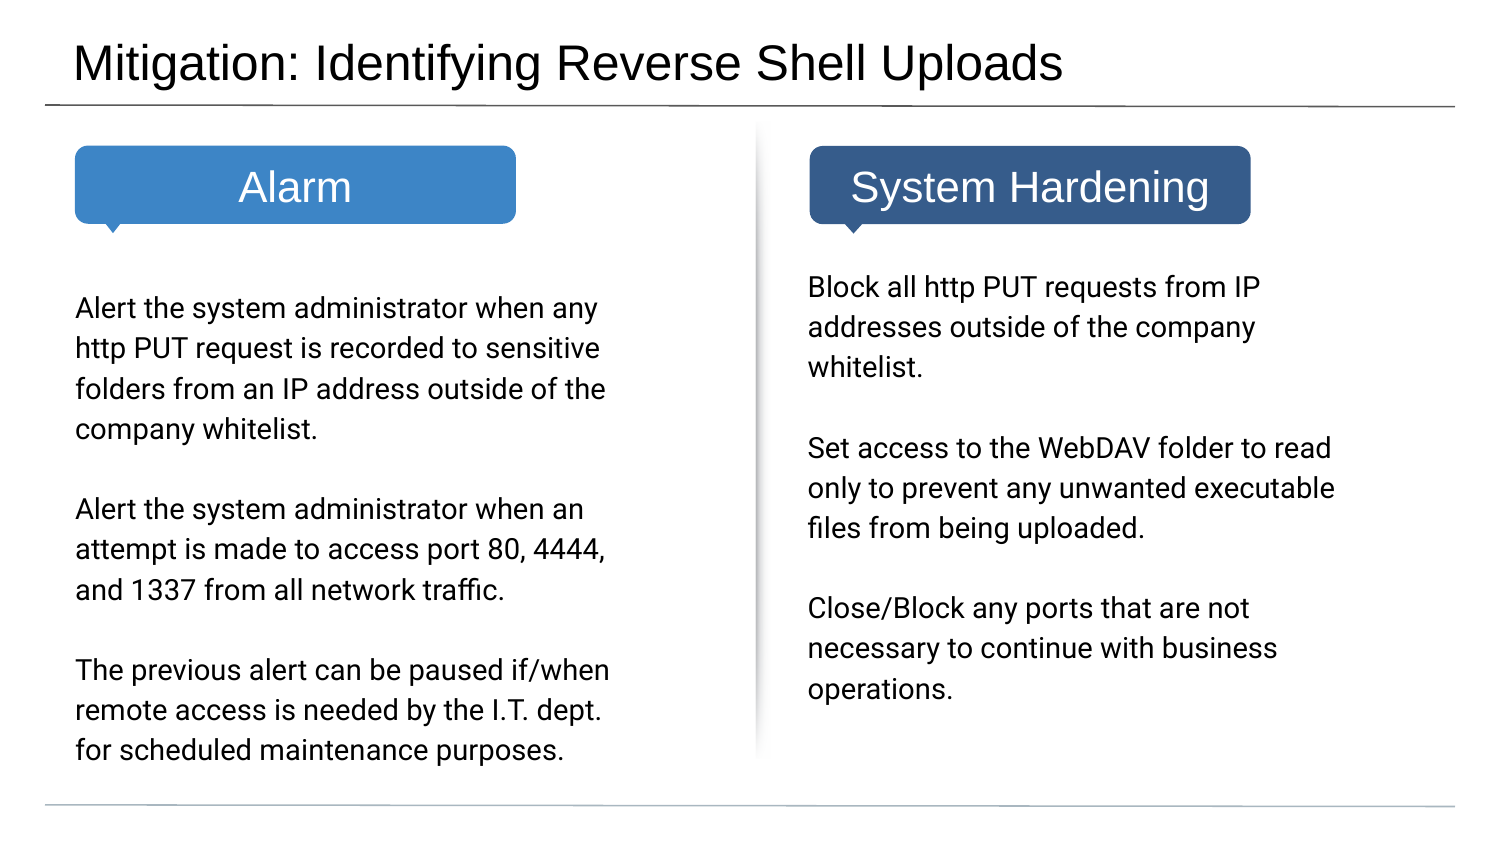

# Mitigation: Identifying Reverse Shell Uploads
Block all http PUT requests from IP addresses outside of the company whitelist.

Set access to the WebDAV folder to read only to prevent any unwanted executable files from being uploaded.

Close/Block any ports that are not necessary to continue with business operations.

Alert the system administrator when any http PUT request is recorded to sensitive folders from an IP address outside of the company whitelist.

Alert the system administrator when an attempt is made to access port 80, 4444, and 1337 from all network traffic.

The previous alert can be paused if/when remote access is needed by the I.T. dept. for scheduled maintenance purposes.